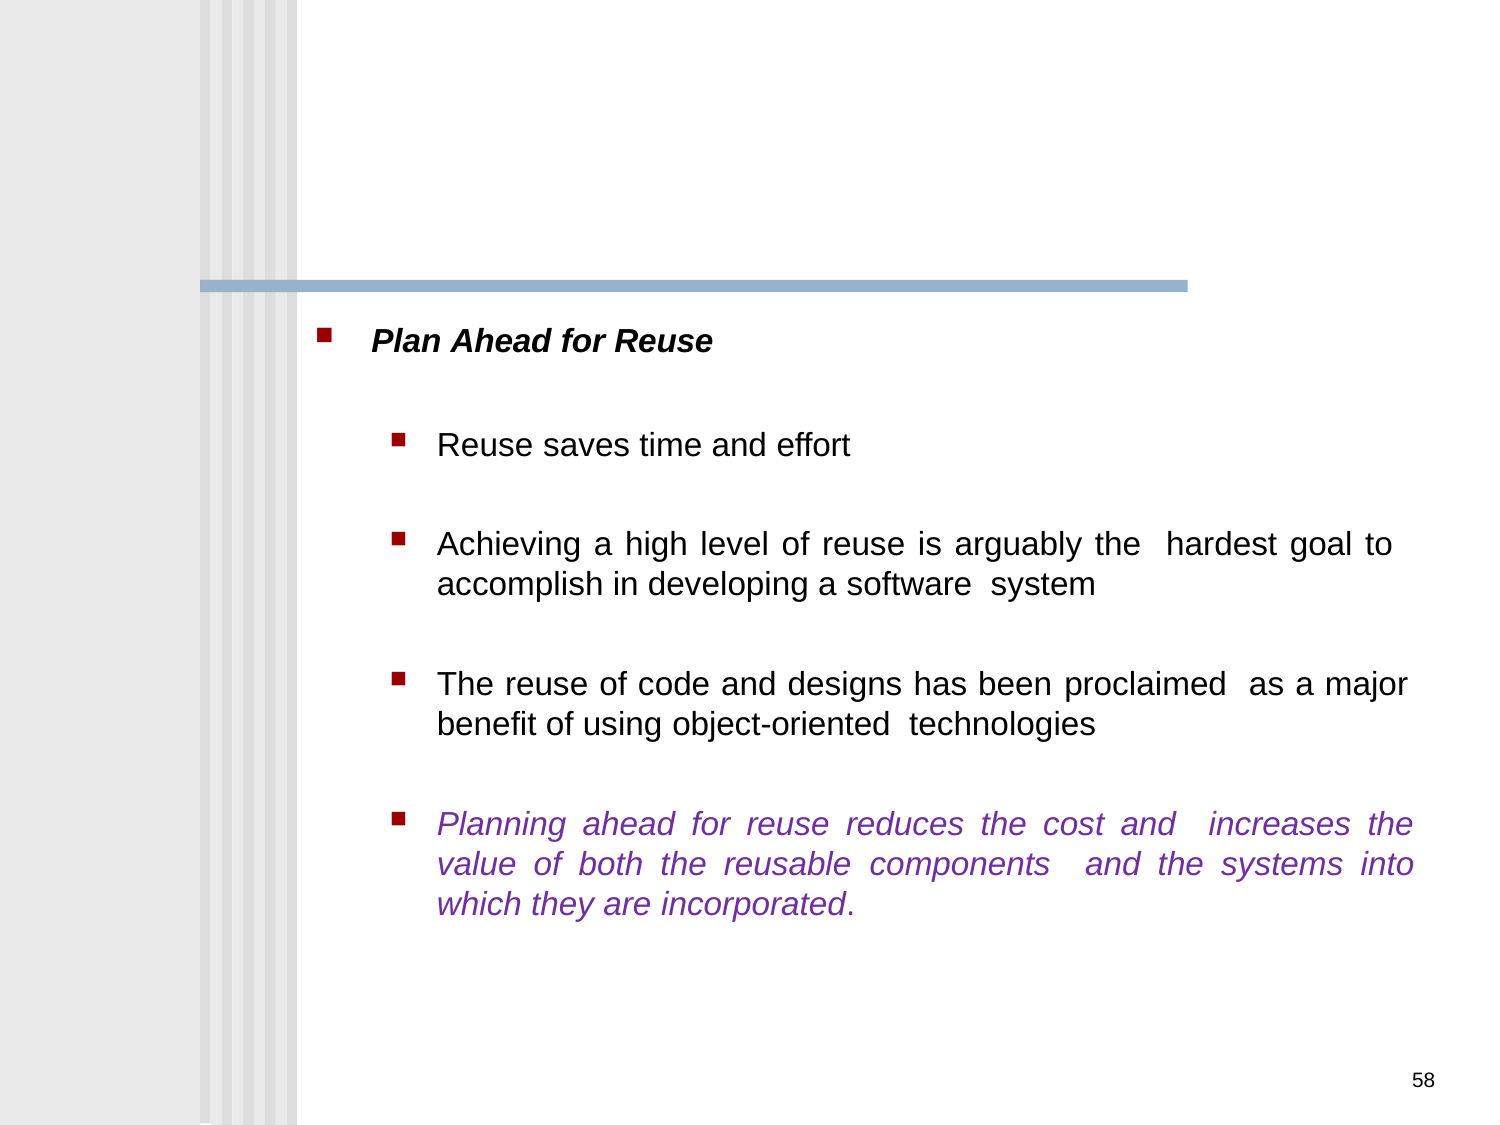

Plan Ahead for Reuse

Reuse saves time and effort

Achieving a high level of reuse is arguably the  hardest goal to accomplish in developing a software  system

The reuse of code and designs has been proclaimed  as a major benefit of using object-oriented  technologies

Planning ahead for reuse reduces the cost and  increases the value of both the reusable components  and the systems into which they are incorporated.
58